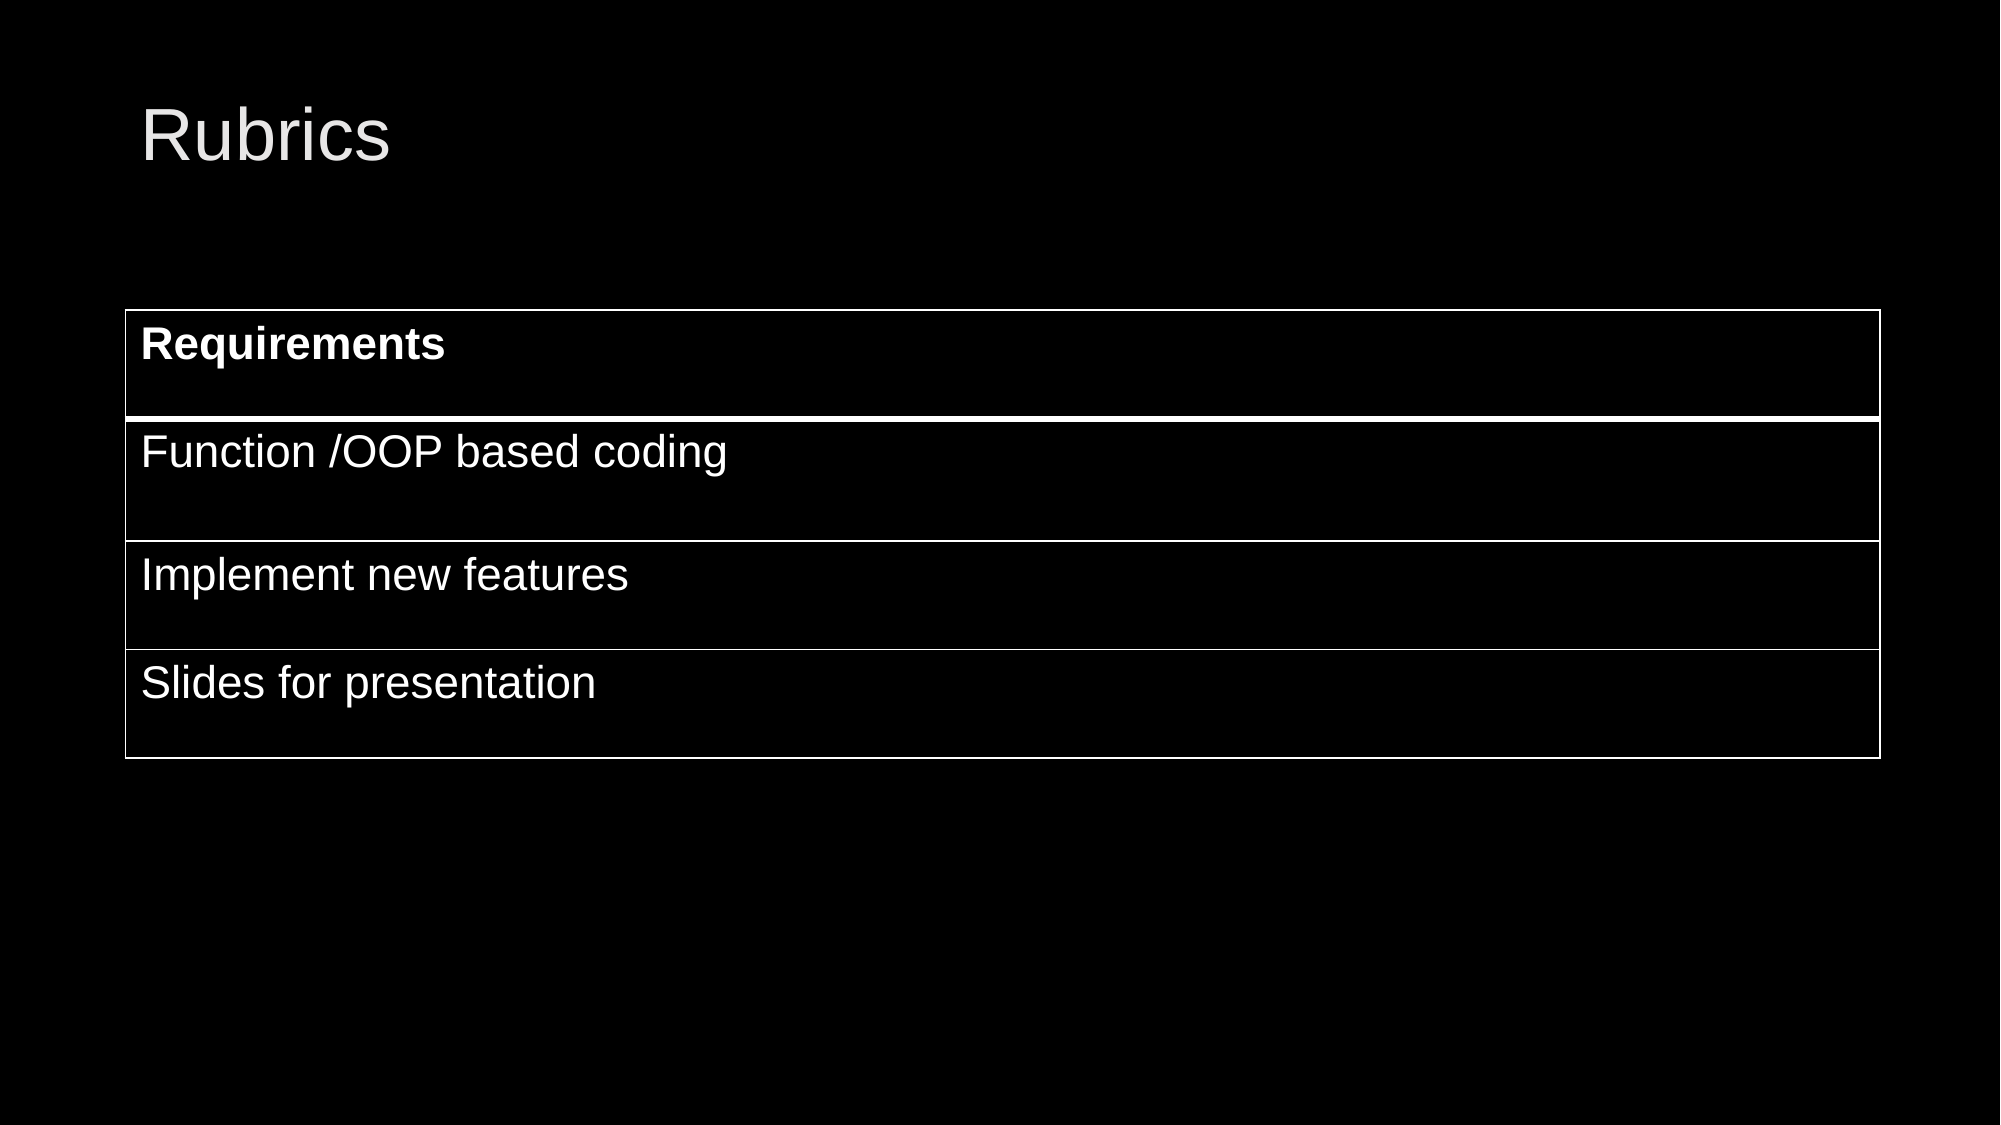

# Rubrics
| Requirements |
| --- |
| Function /OOP based coding |
| Implement new features |
| Slides for presentation |